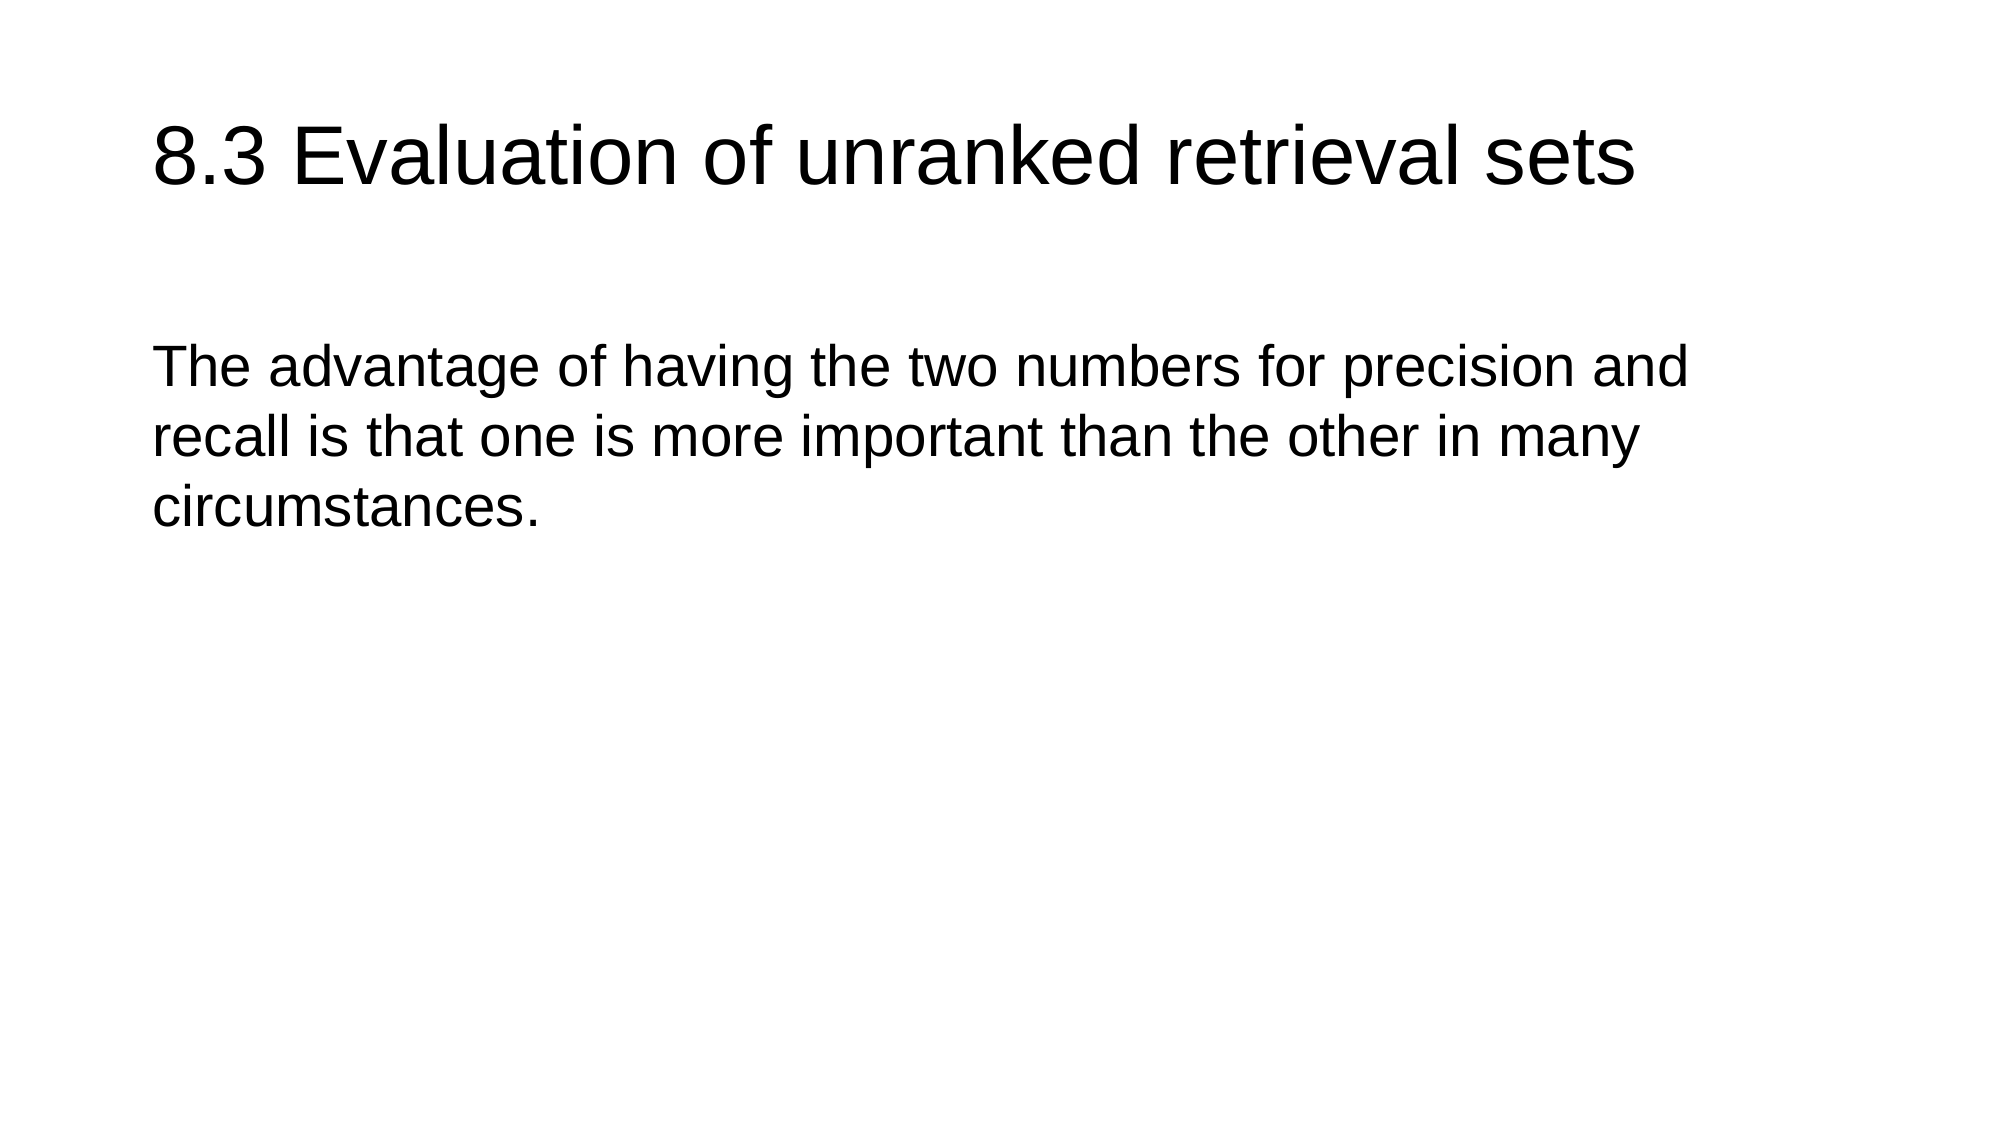

# 8.3 Evaluation of unranked retrieval sets
The advantage of having the two numbers for precision and recall is that one is more important than the other in many circumstances.